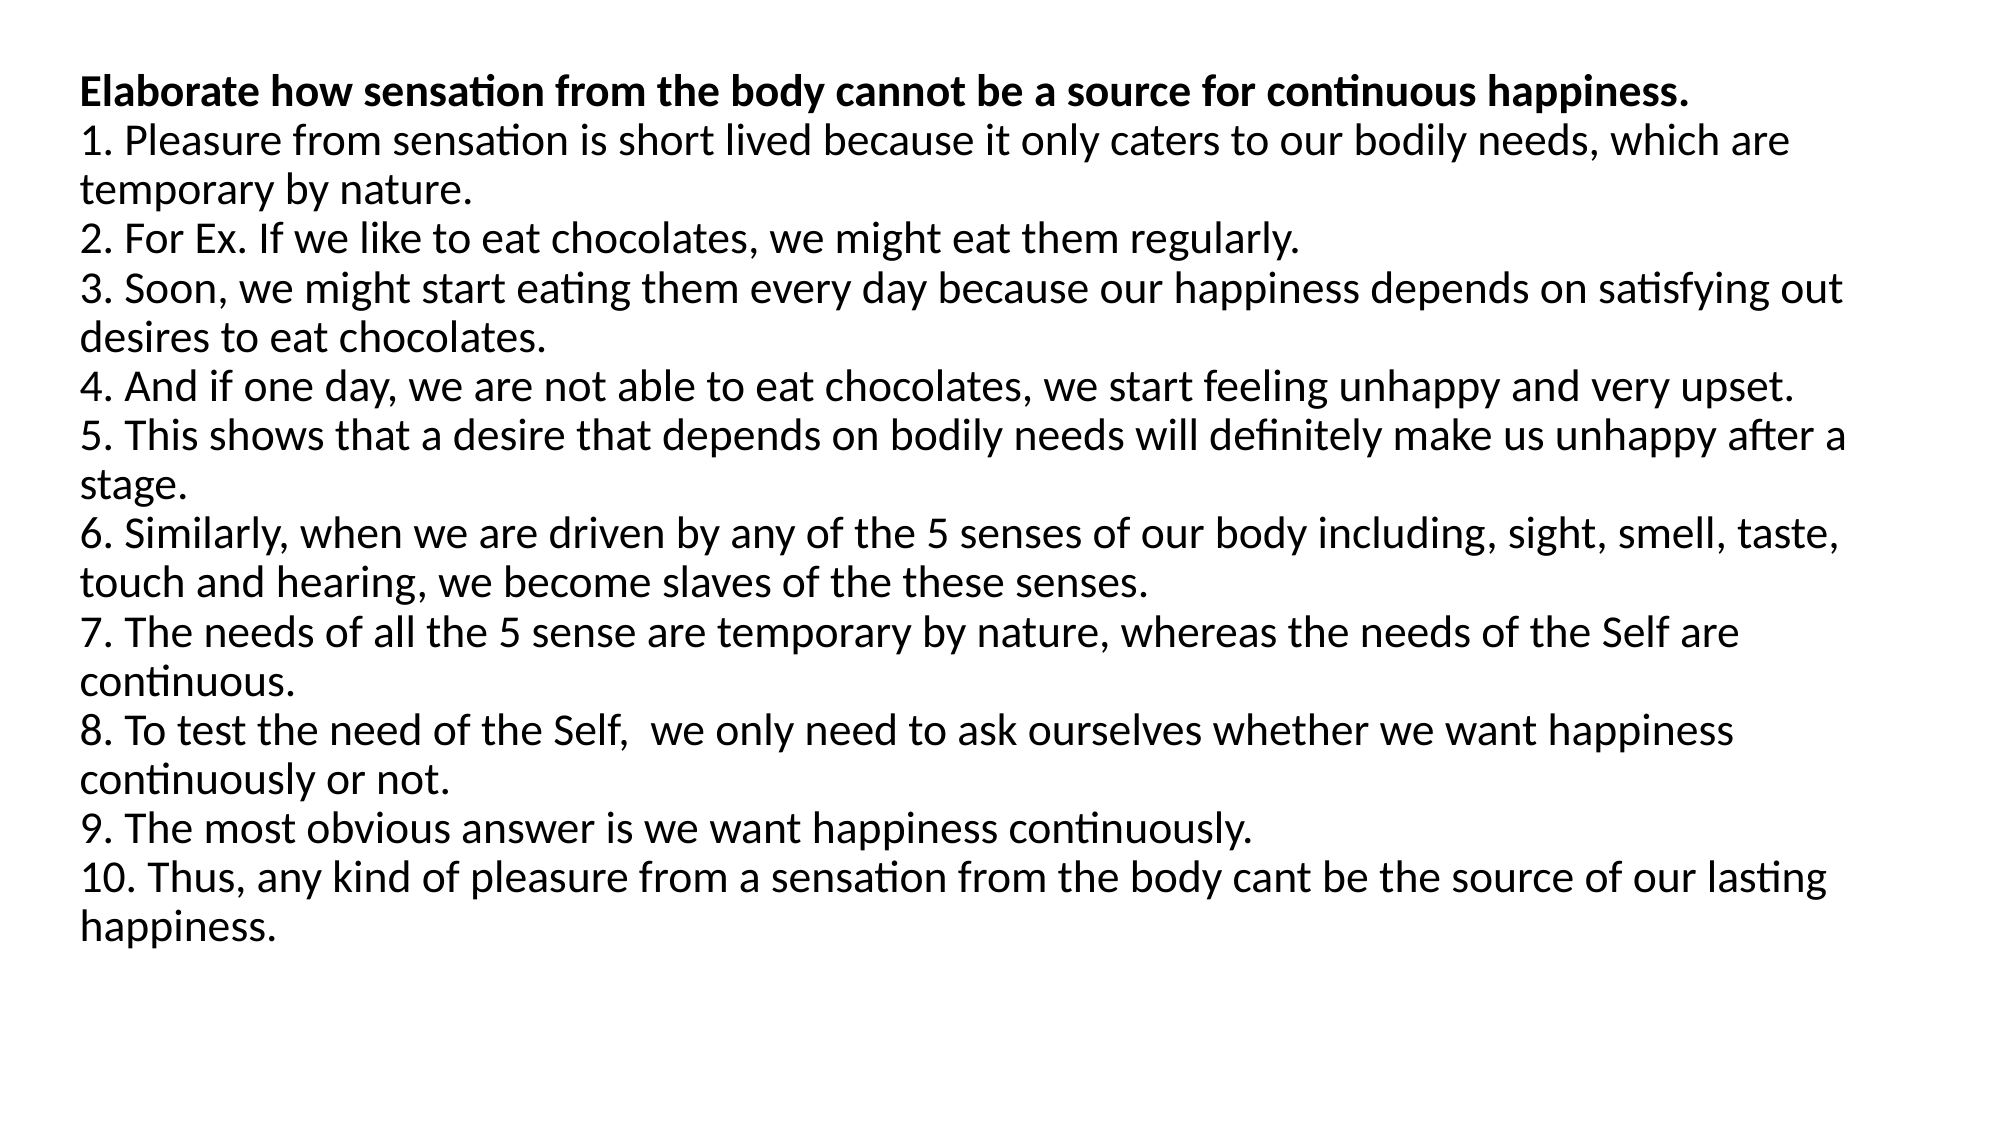

# Elaborate how sensation from the body cannot be a source for continuous happiness. 1. Pleasure from sensation is short lived because it only caters to our bodily needs, which are temporary by nature. 2. For Ex. If we like to eat chocolates, we might eat them regularly. 3. Soon, we might start eating them every day because our happiness depends on satisfying out desires to eat chocolates. 4. And if one day, we are not able to eat chocolates, we start feeling unhappy and very upset. 5. This shows that a desire that depends on bodily needs will definitely make us unhappy after a stage. 6. Similarly, when we are driven by any of the 5 senses of our body including, sight, smell, taste, touch and hearing, we become slaves of the these senses. 7. The needs of all the 5 sense are temporary by nature, whereas the needs of the Self are continuous. 8. To test the need of the Self,  we only need to ask ourselves whether we want happiness continuously or not. 9. The most obvious answer is we want happiness continuously. 10. Thus, any kind of pleasure from a sensation from the body cant be the source of our lasting happiness.